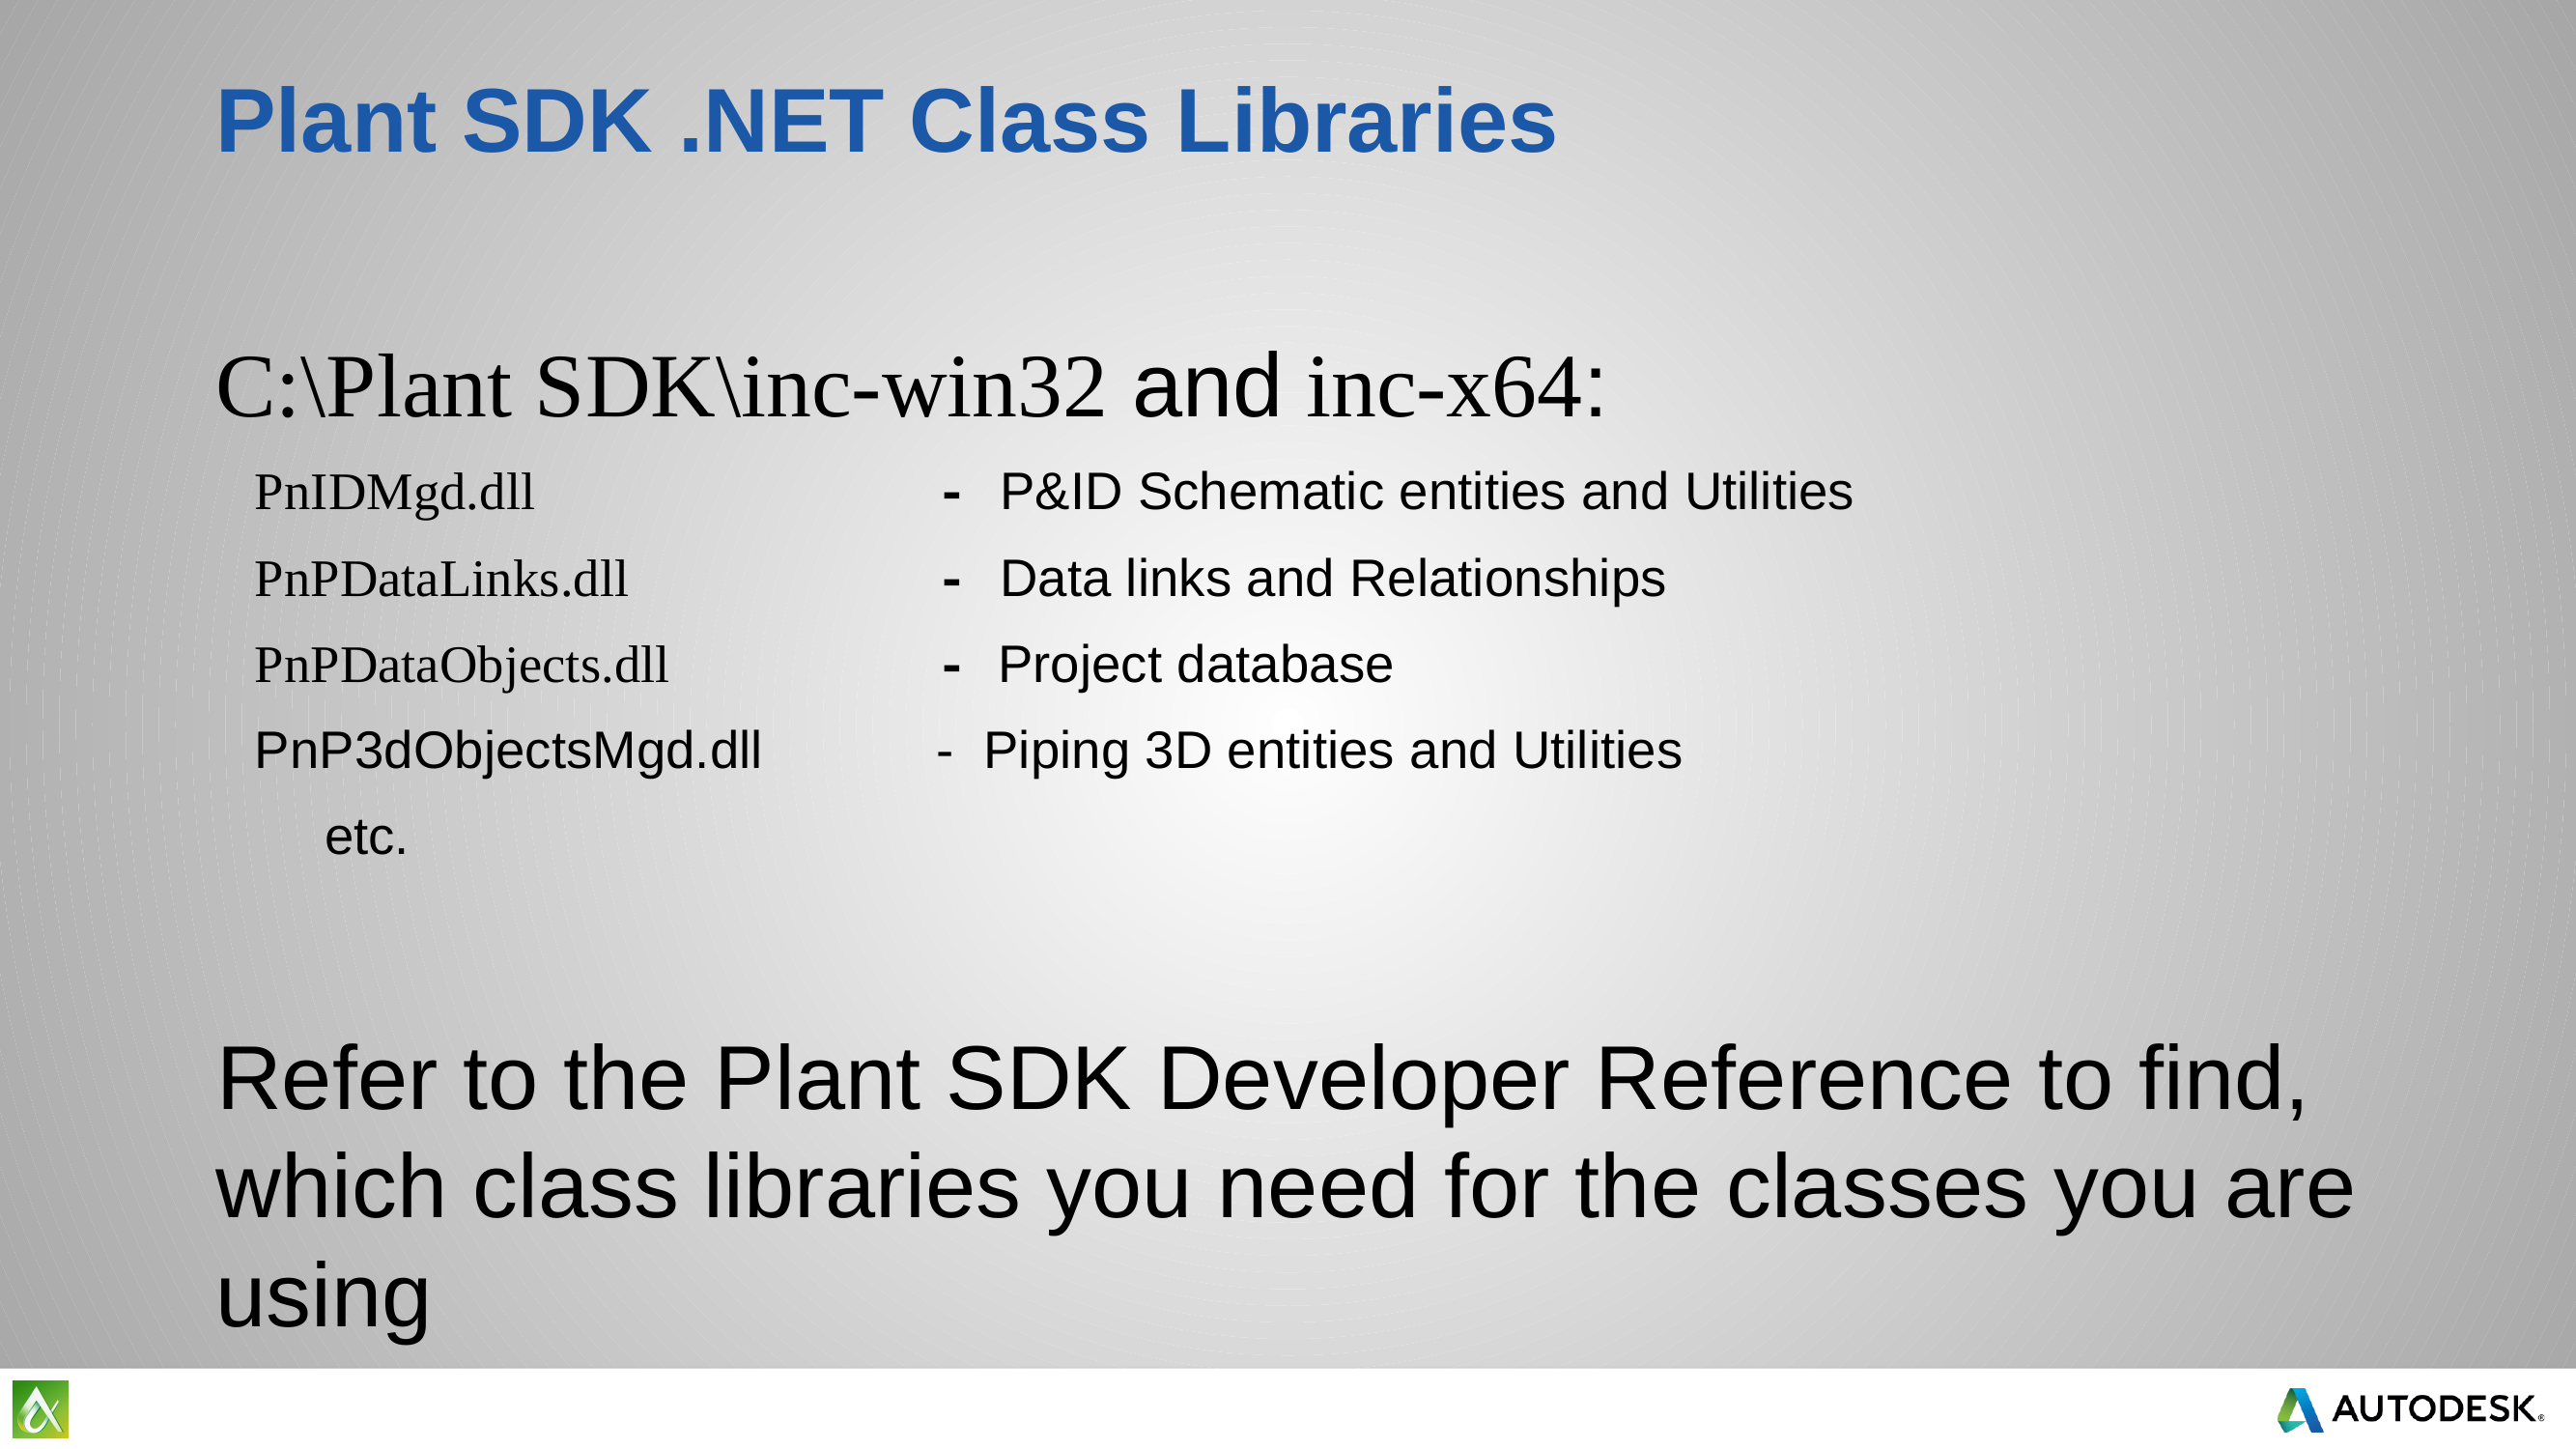

# Plant SDK .NET Class Libraries
C:\Plant SDK\inc-win32 and inc-x64:
PnIDMgd.dll	- P&ID Schematic entities and Utilities
PnPDataLinks.dll	- Data links and Relationships
PnPDataObjects.dll 	-  Project database
PnP3dObjectsMgd.dll	-  Piping 3D entities and Utilities
	etc.

Refer to the Plant SDK Developer Reference to find, which class libraries you need for the classes you are using